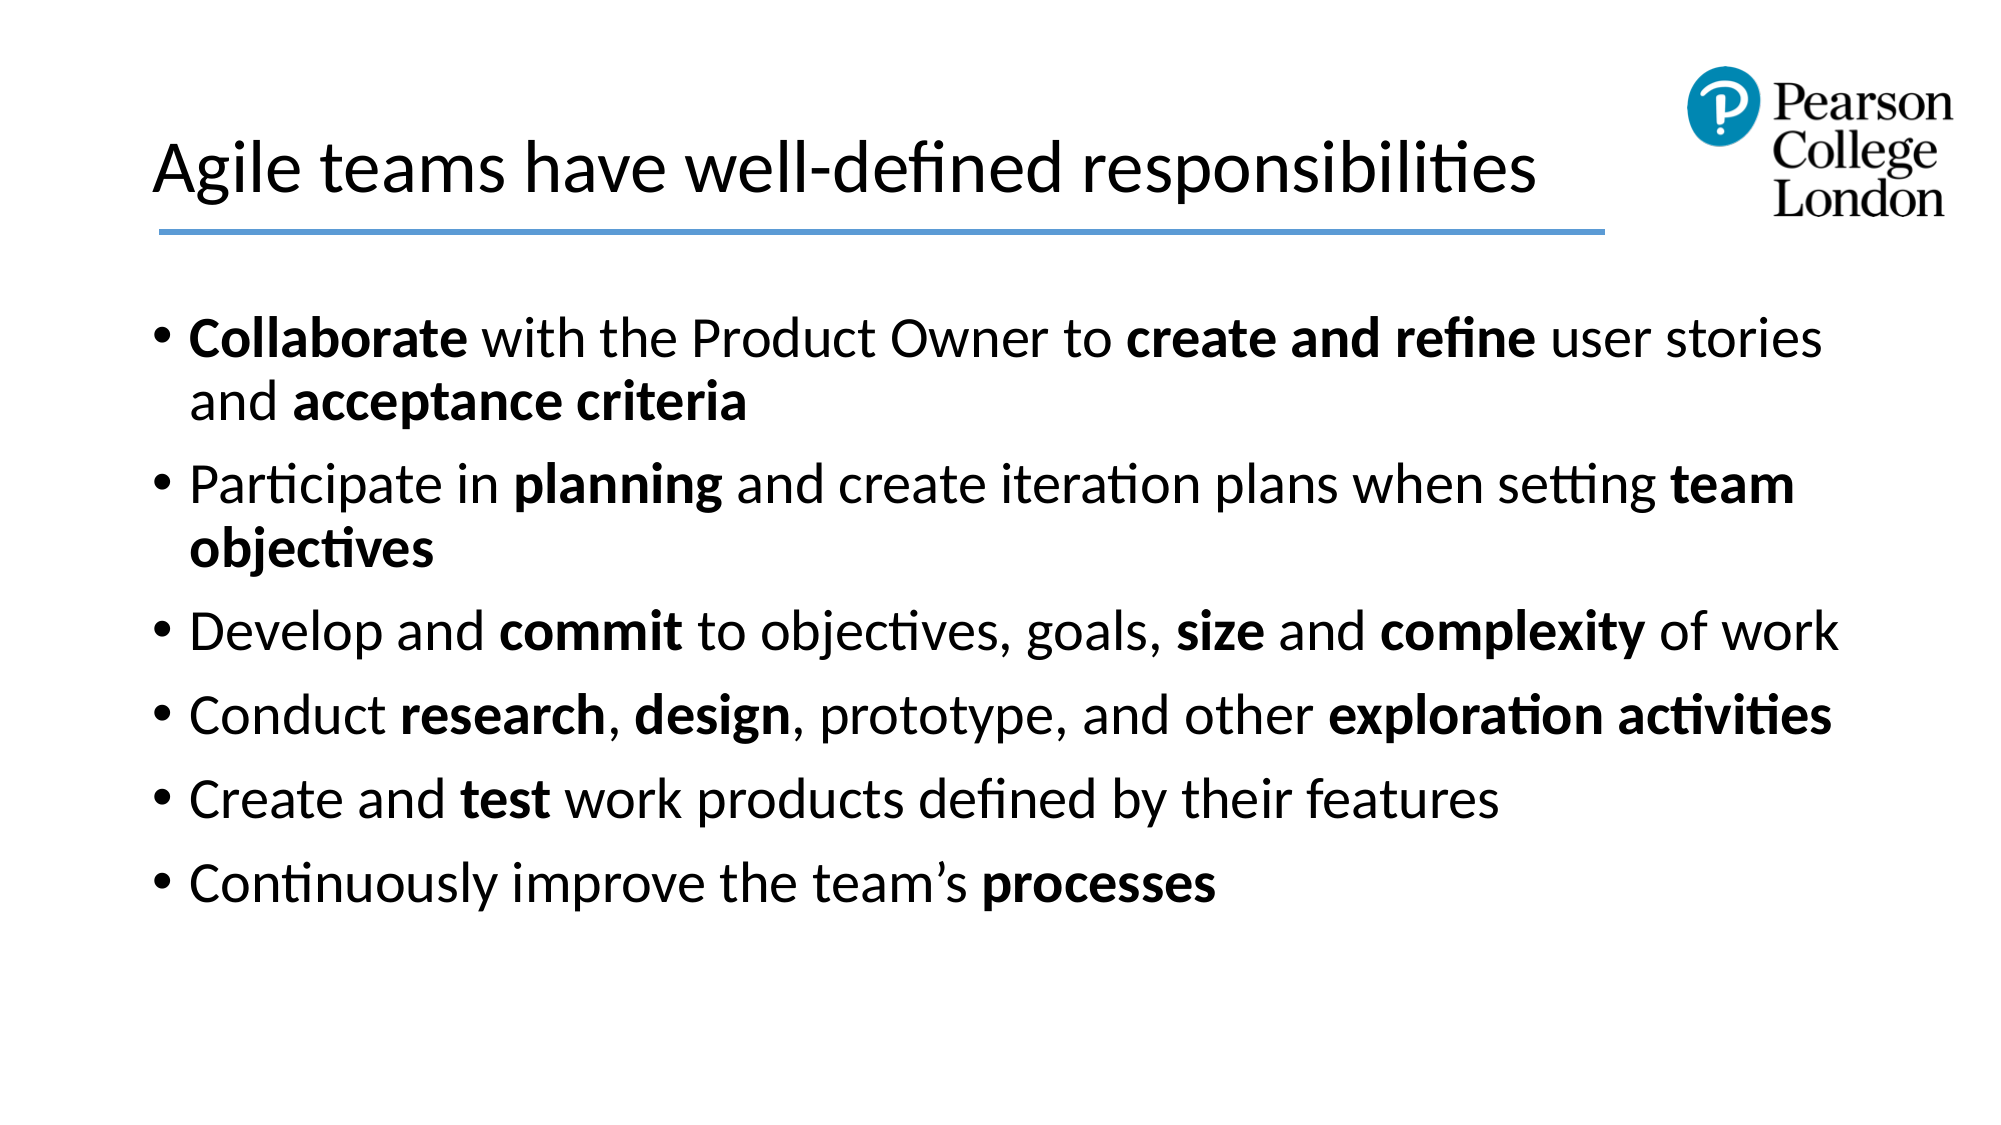

# Agile teams have well-defined responsibilities
Collaborate with the Product Owner to create and refine user stories and acceptance criteria
Participate in planning and create iteration plans when setting team objectives
Develop and commit to objectives, goals, size and complexity of work
Conduct research, design, prototype, and other exploration activities
Create and test work products defined by their features
Continuously improve the team’s processes